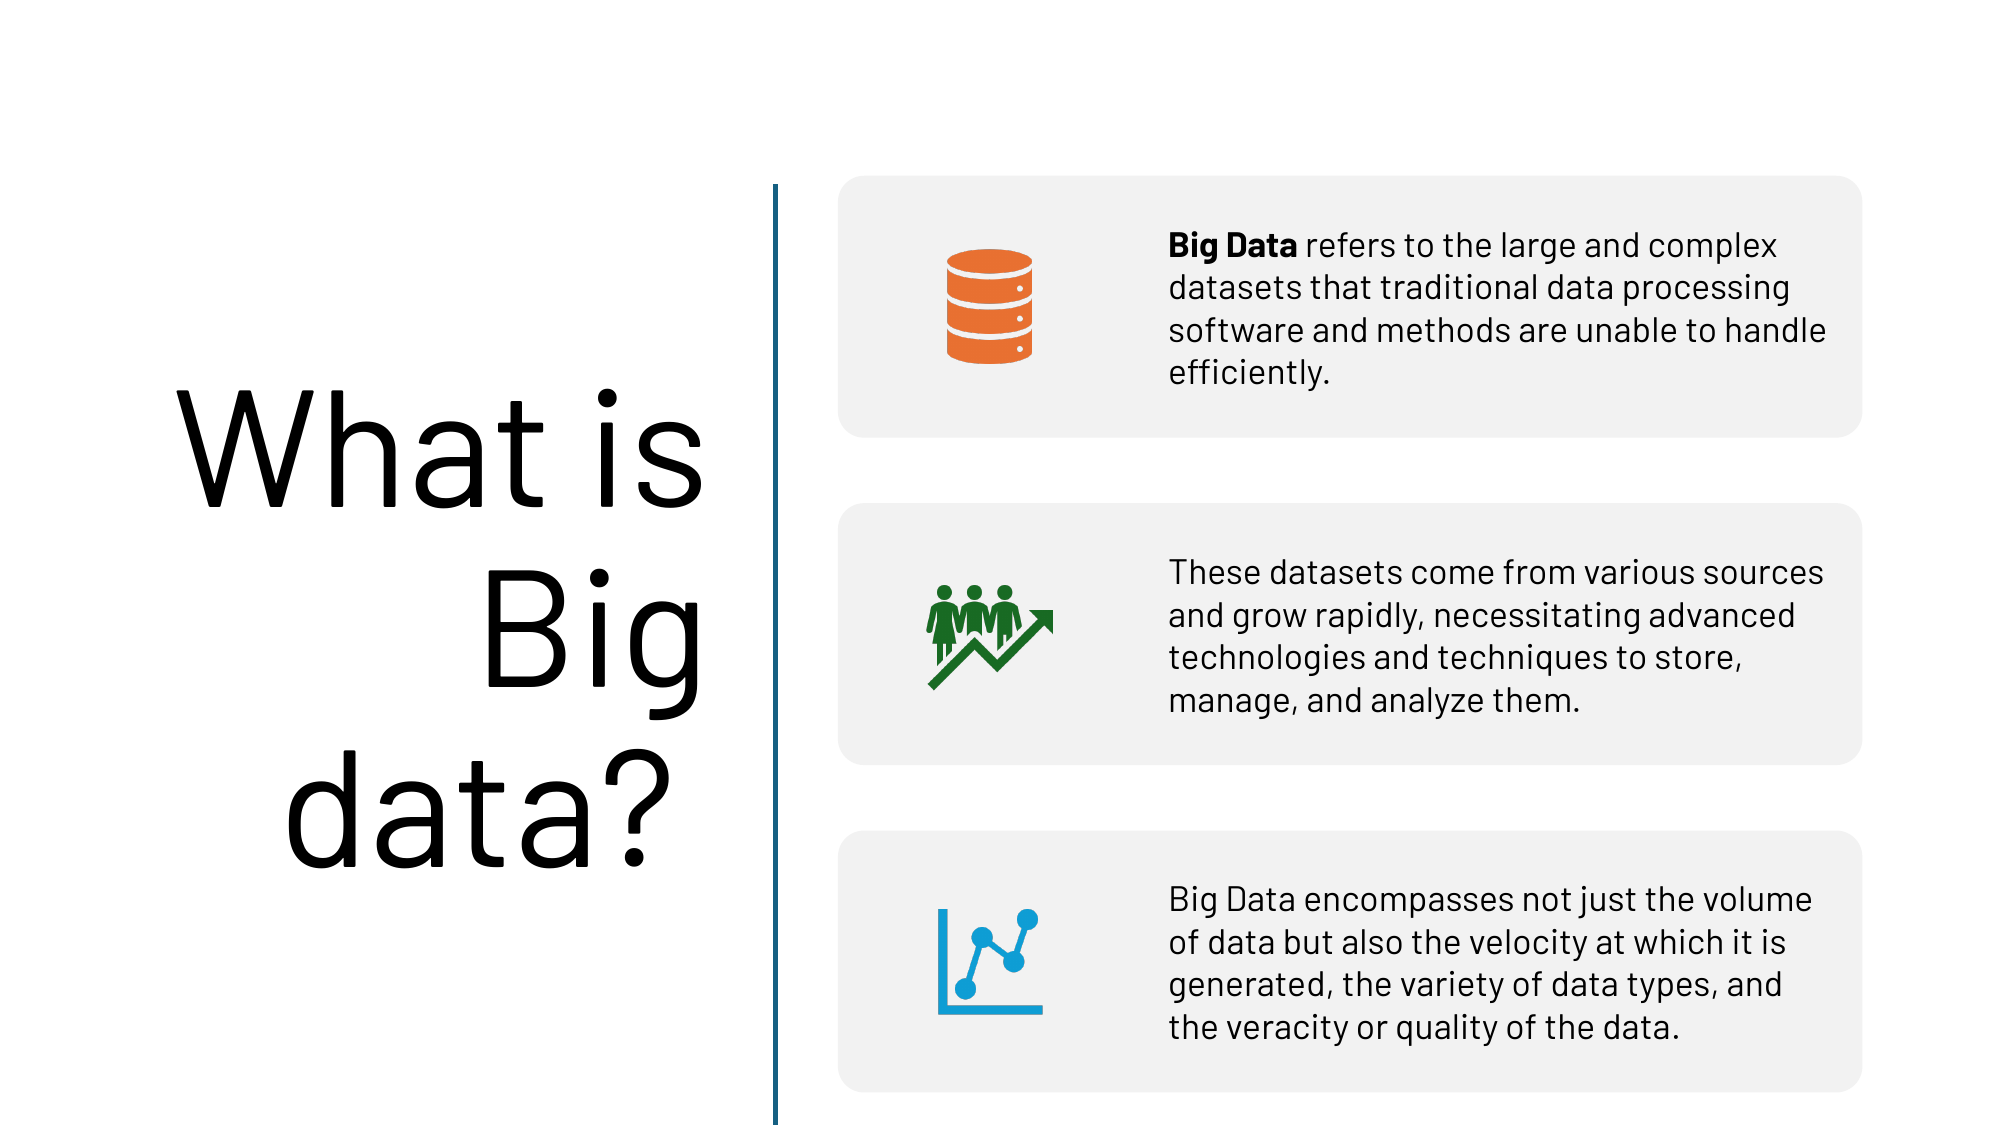

# What is Big data?
Big Data refers to the large and complex datasets that traditional data processing software and methods are unable to handle efficiently.
These datasets come from various sources and grow rapidly, necessitating advanced technologies and techniques to store, manage, and analyze them.
Big Data encompasses not just the volume of data but also the velocity at which it is generated, the variety of data types, and the veracity or quality of the data.